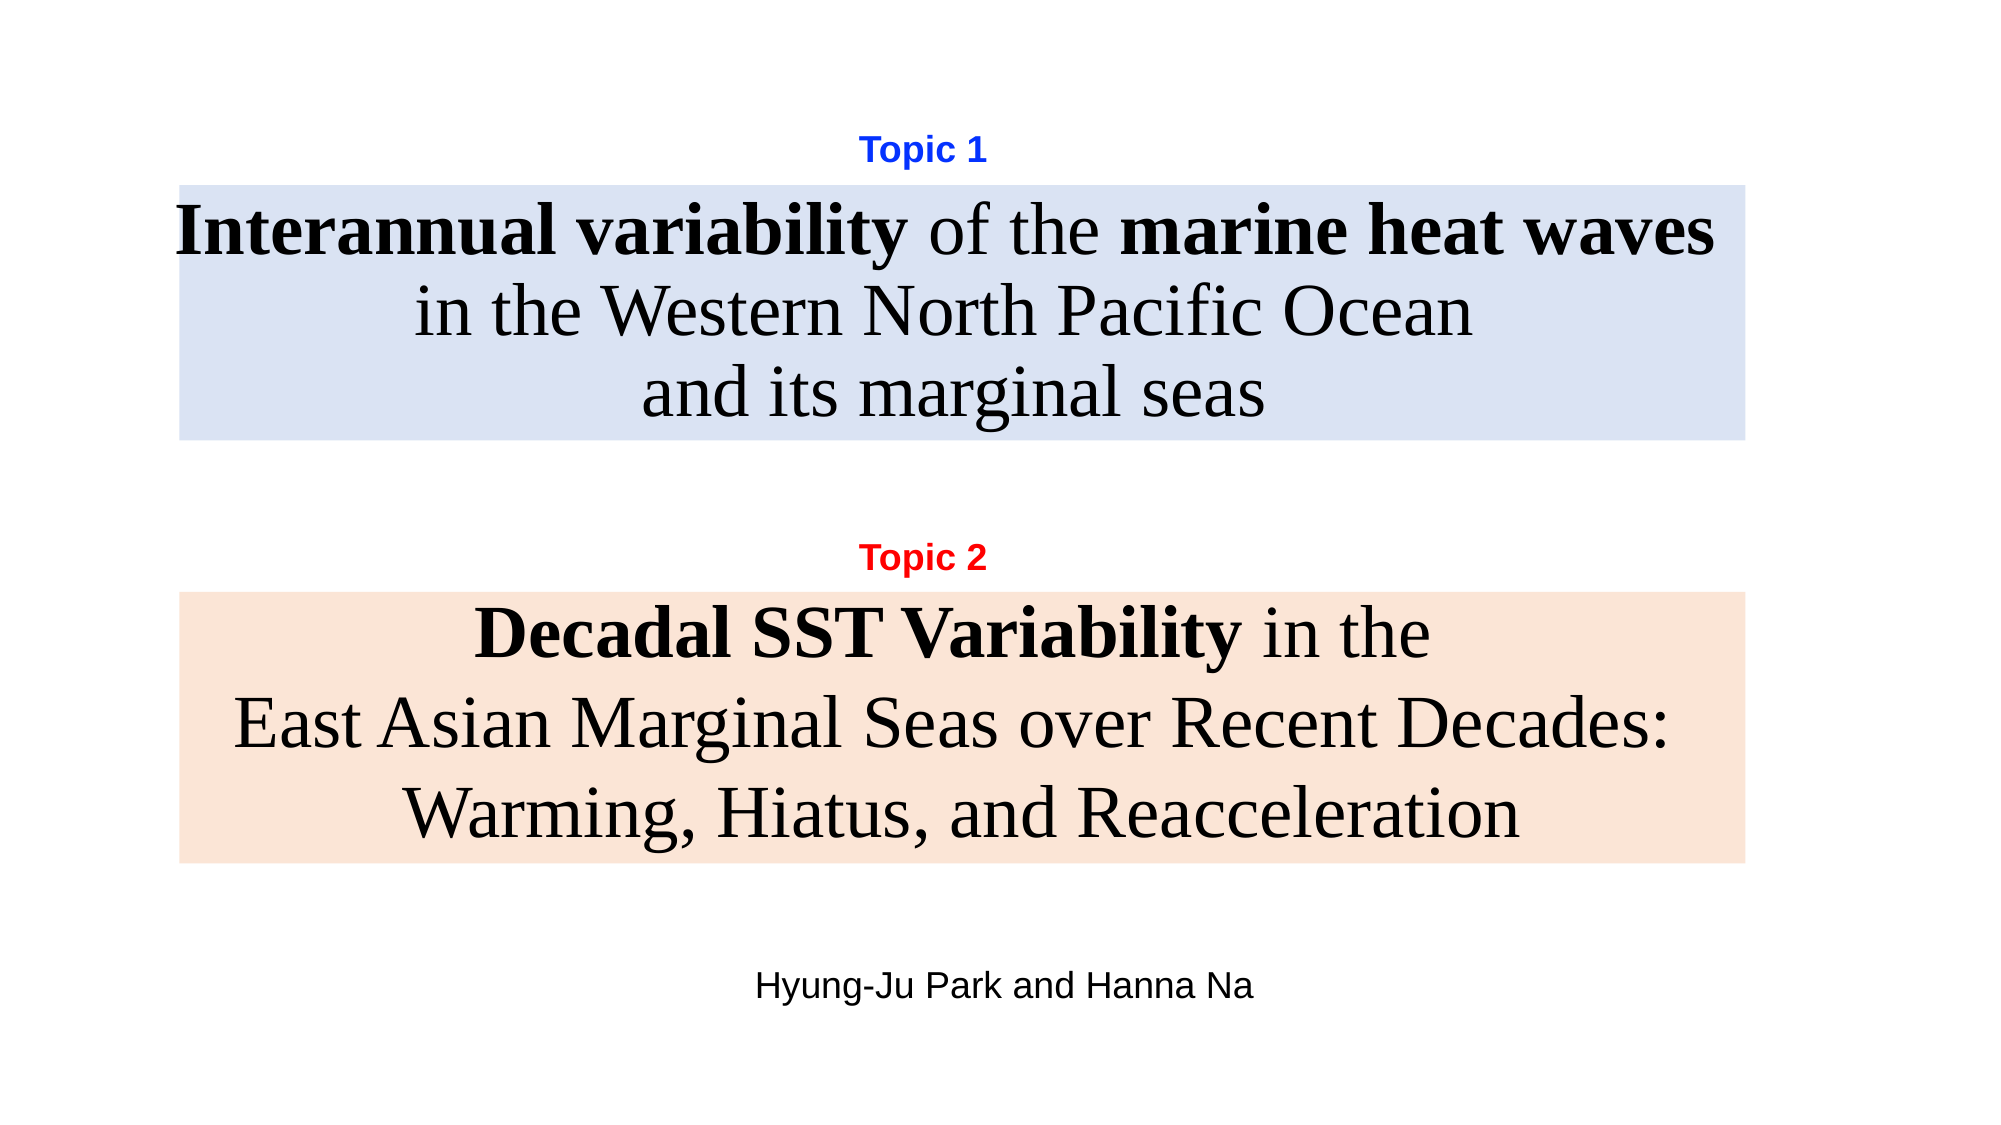

Topic 1
# Interannual variability of the marine heat waves in the Western North Pacific Ocean and its marginal seas

Topic 2
Decadal SST Variability in the
East Asian Marginal Seas over Recent Decades:
Warming, Hiatus, and Reacceleration

Hyung-Ju Park and Hanna Na